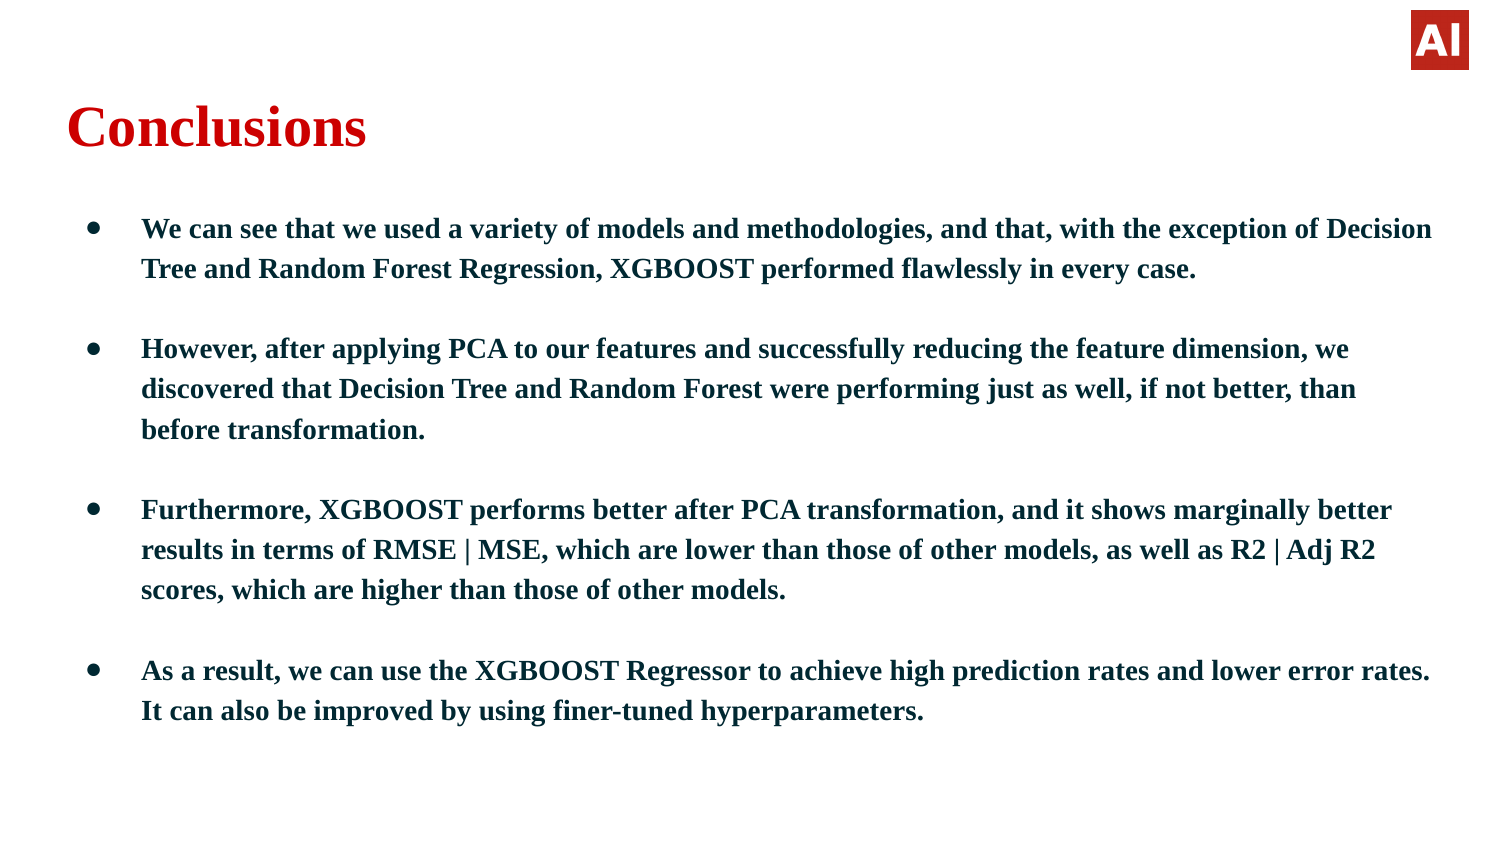

# Conclusions
We can see that we used a variety of models and methodologies, and that, with the exception of Decision Tree and Random Forest Regression, XGBOOST performed flawlessly in every case.

However, after applying PCA to our features and successfully reducing the feature dimension, we discovered that Decision Tree and Random Forest were performing just as well, if not better, than before transformation.

Furthermore, XGBOOST performs better after PCA transformation, and it shows marginally better results in terms of RMSE | MSE, which are lower than those of other models, as well as R2 | Adj R2 scores, which are higher than those of other models.

As a result, we can use the XGBOOST Regressor to achieve high prediction rates and lower error rates. It can also be improved by using finer-tuned hyperparameters.